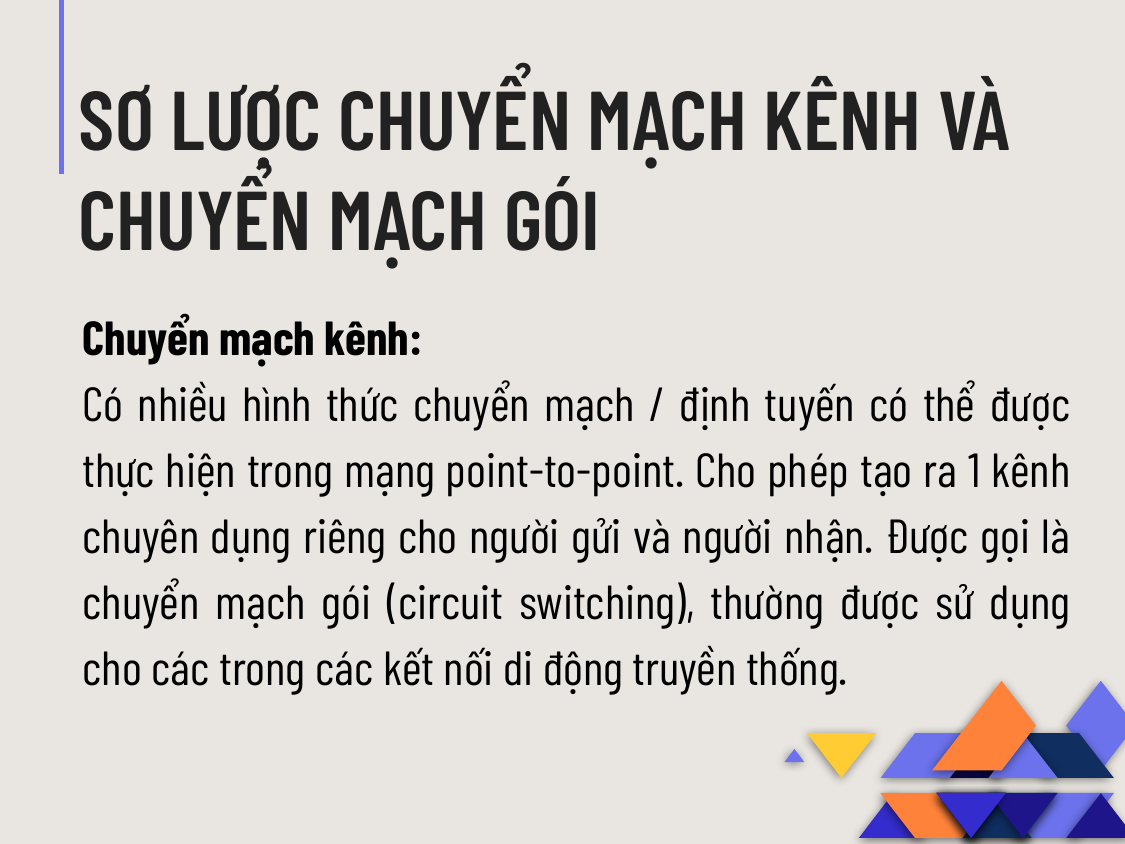

SƠ LƯỢC CHUYỂN MẠCH KÊNH VÀ CHUYỂN MẠCH GÓI
Chuyển mạch kênh:
Có nhiều hình thức chuyển mạch / định tuyến có thể được thực hiện trong mạng point-to-point. Cho phép tạo ra 1 kênh chuyên dụng riêng cho người gửi và người nhận. Được gọi là chuyển mạch gói (circuit switching), thường được sử dụng cho các trong các kết nối di động truyền thống.